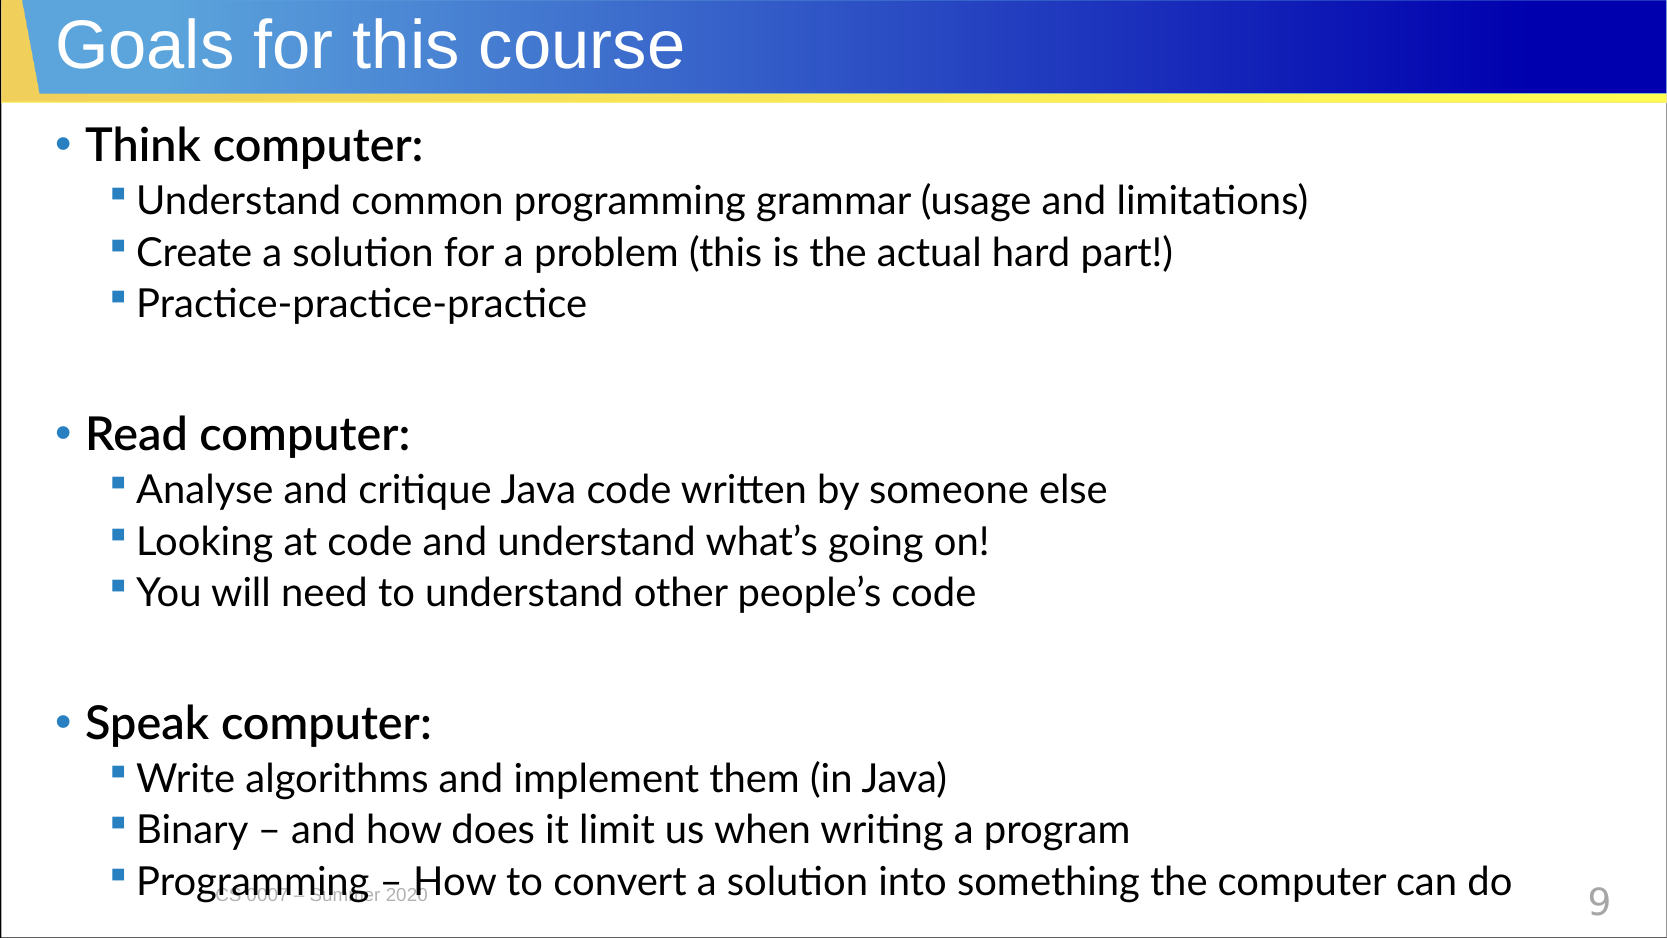

# Goals for this course
Think computer:
Understand common programming grammar (usage and limitations)
Create a solution for a problem (this is the actual hard part!)
Practice-practice-practice

Read computer:
Analyse and critique Java code written by someone else
Looking at code and understand what’s going on!
You will need to understand other people’s code

Speak computer:
Write algorithms and implement them (in Java)
Binary – and how does it limit us when writing a program
Programming – How to convert a solution into something the computer can do
CS 0007 – Summer 2020
9